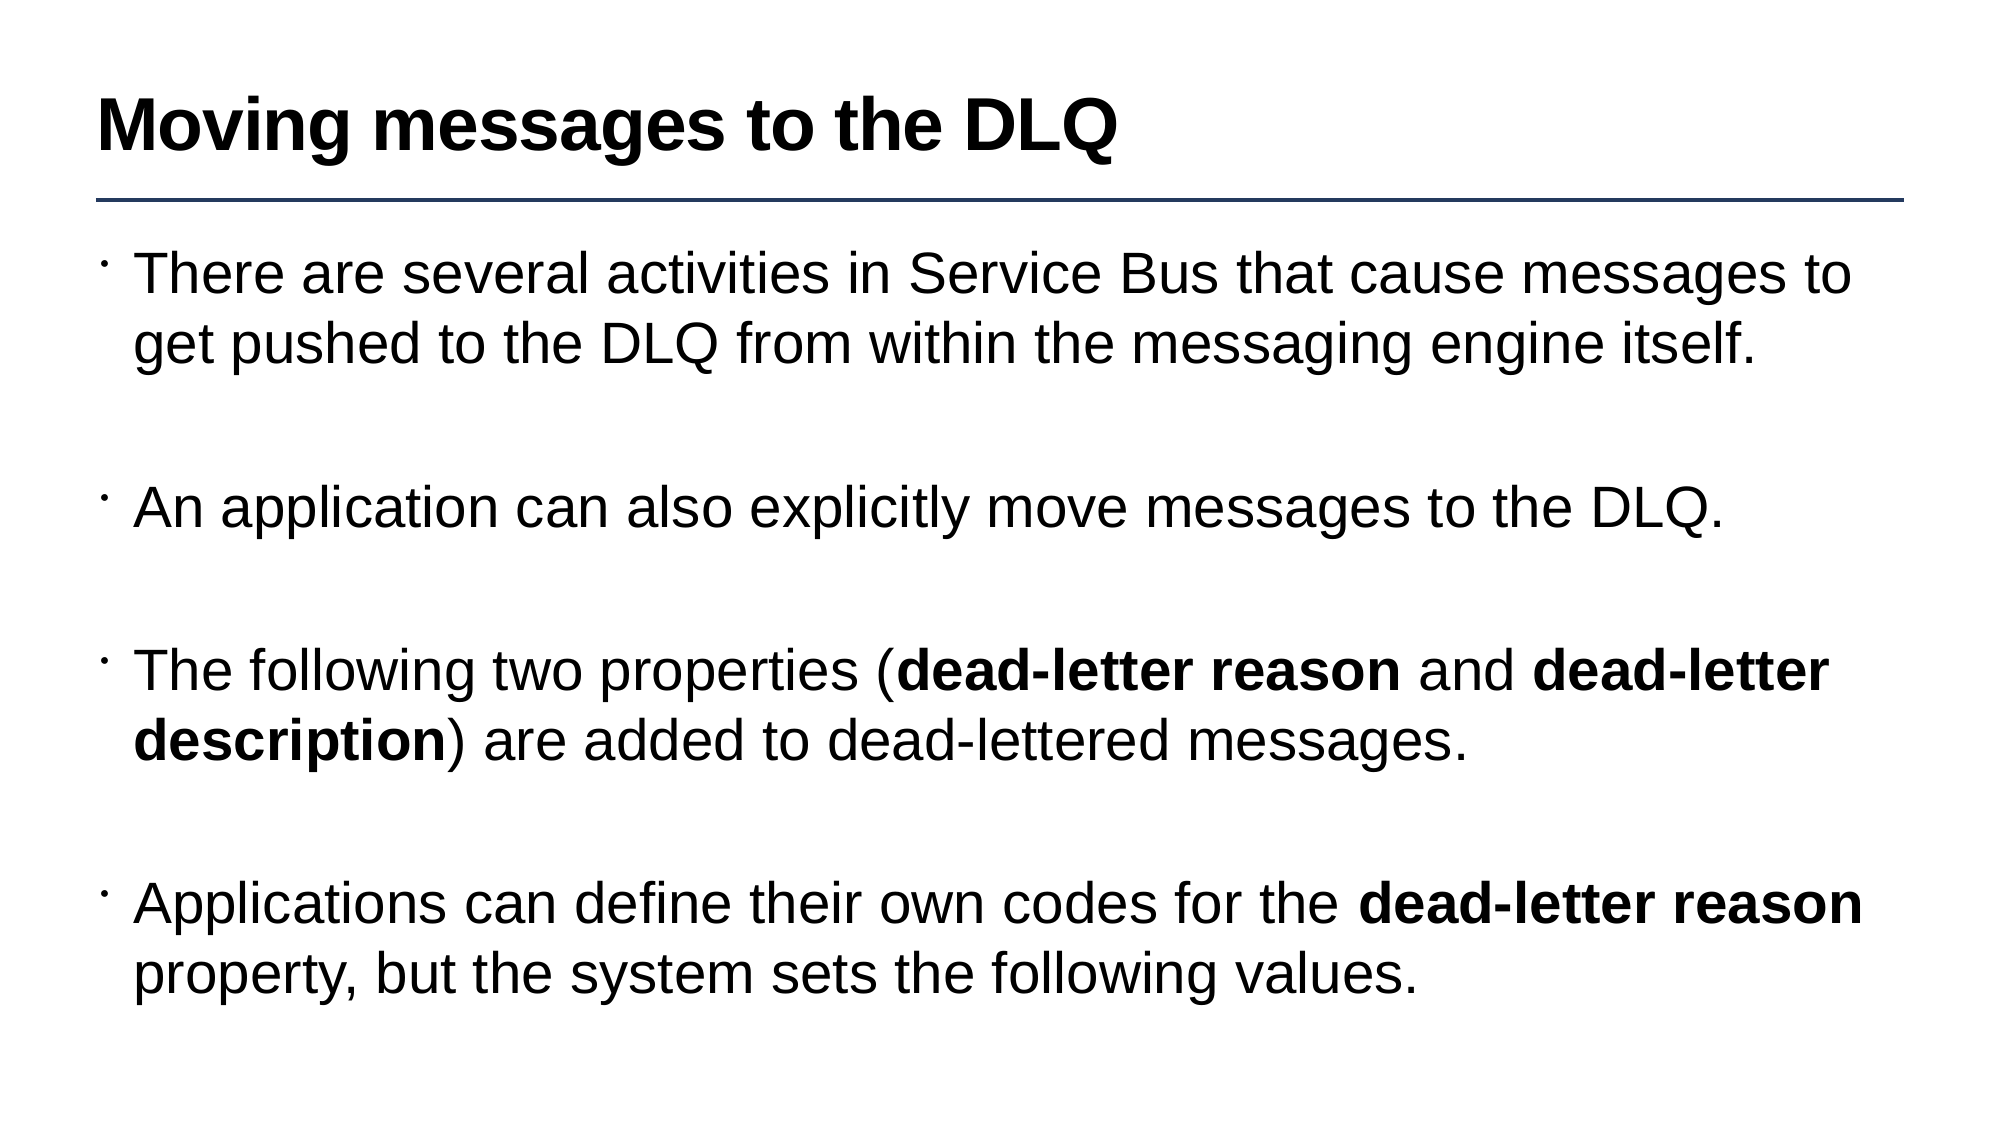

# Moving messages to the DLQ
There are several activities in Service Bus that cause messages to get pushed to the DLQ from within the messaging engine itself.

An application can also explicitly move messages to the DLQ.

The following two properties (dead-letter reason and dead-letter description) are added to dead-lettered messages.

Applications can define their own codes for the dead-letter reason property, but the system sets the following values.